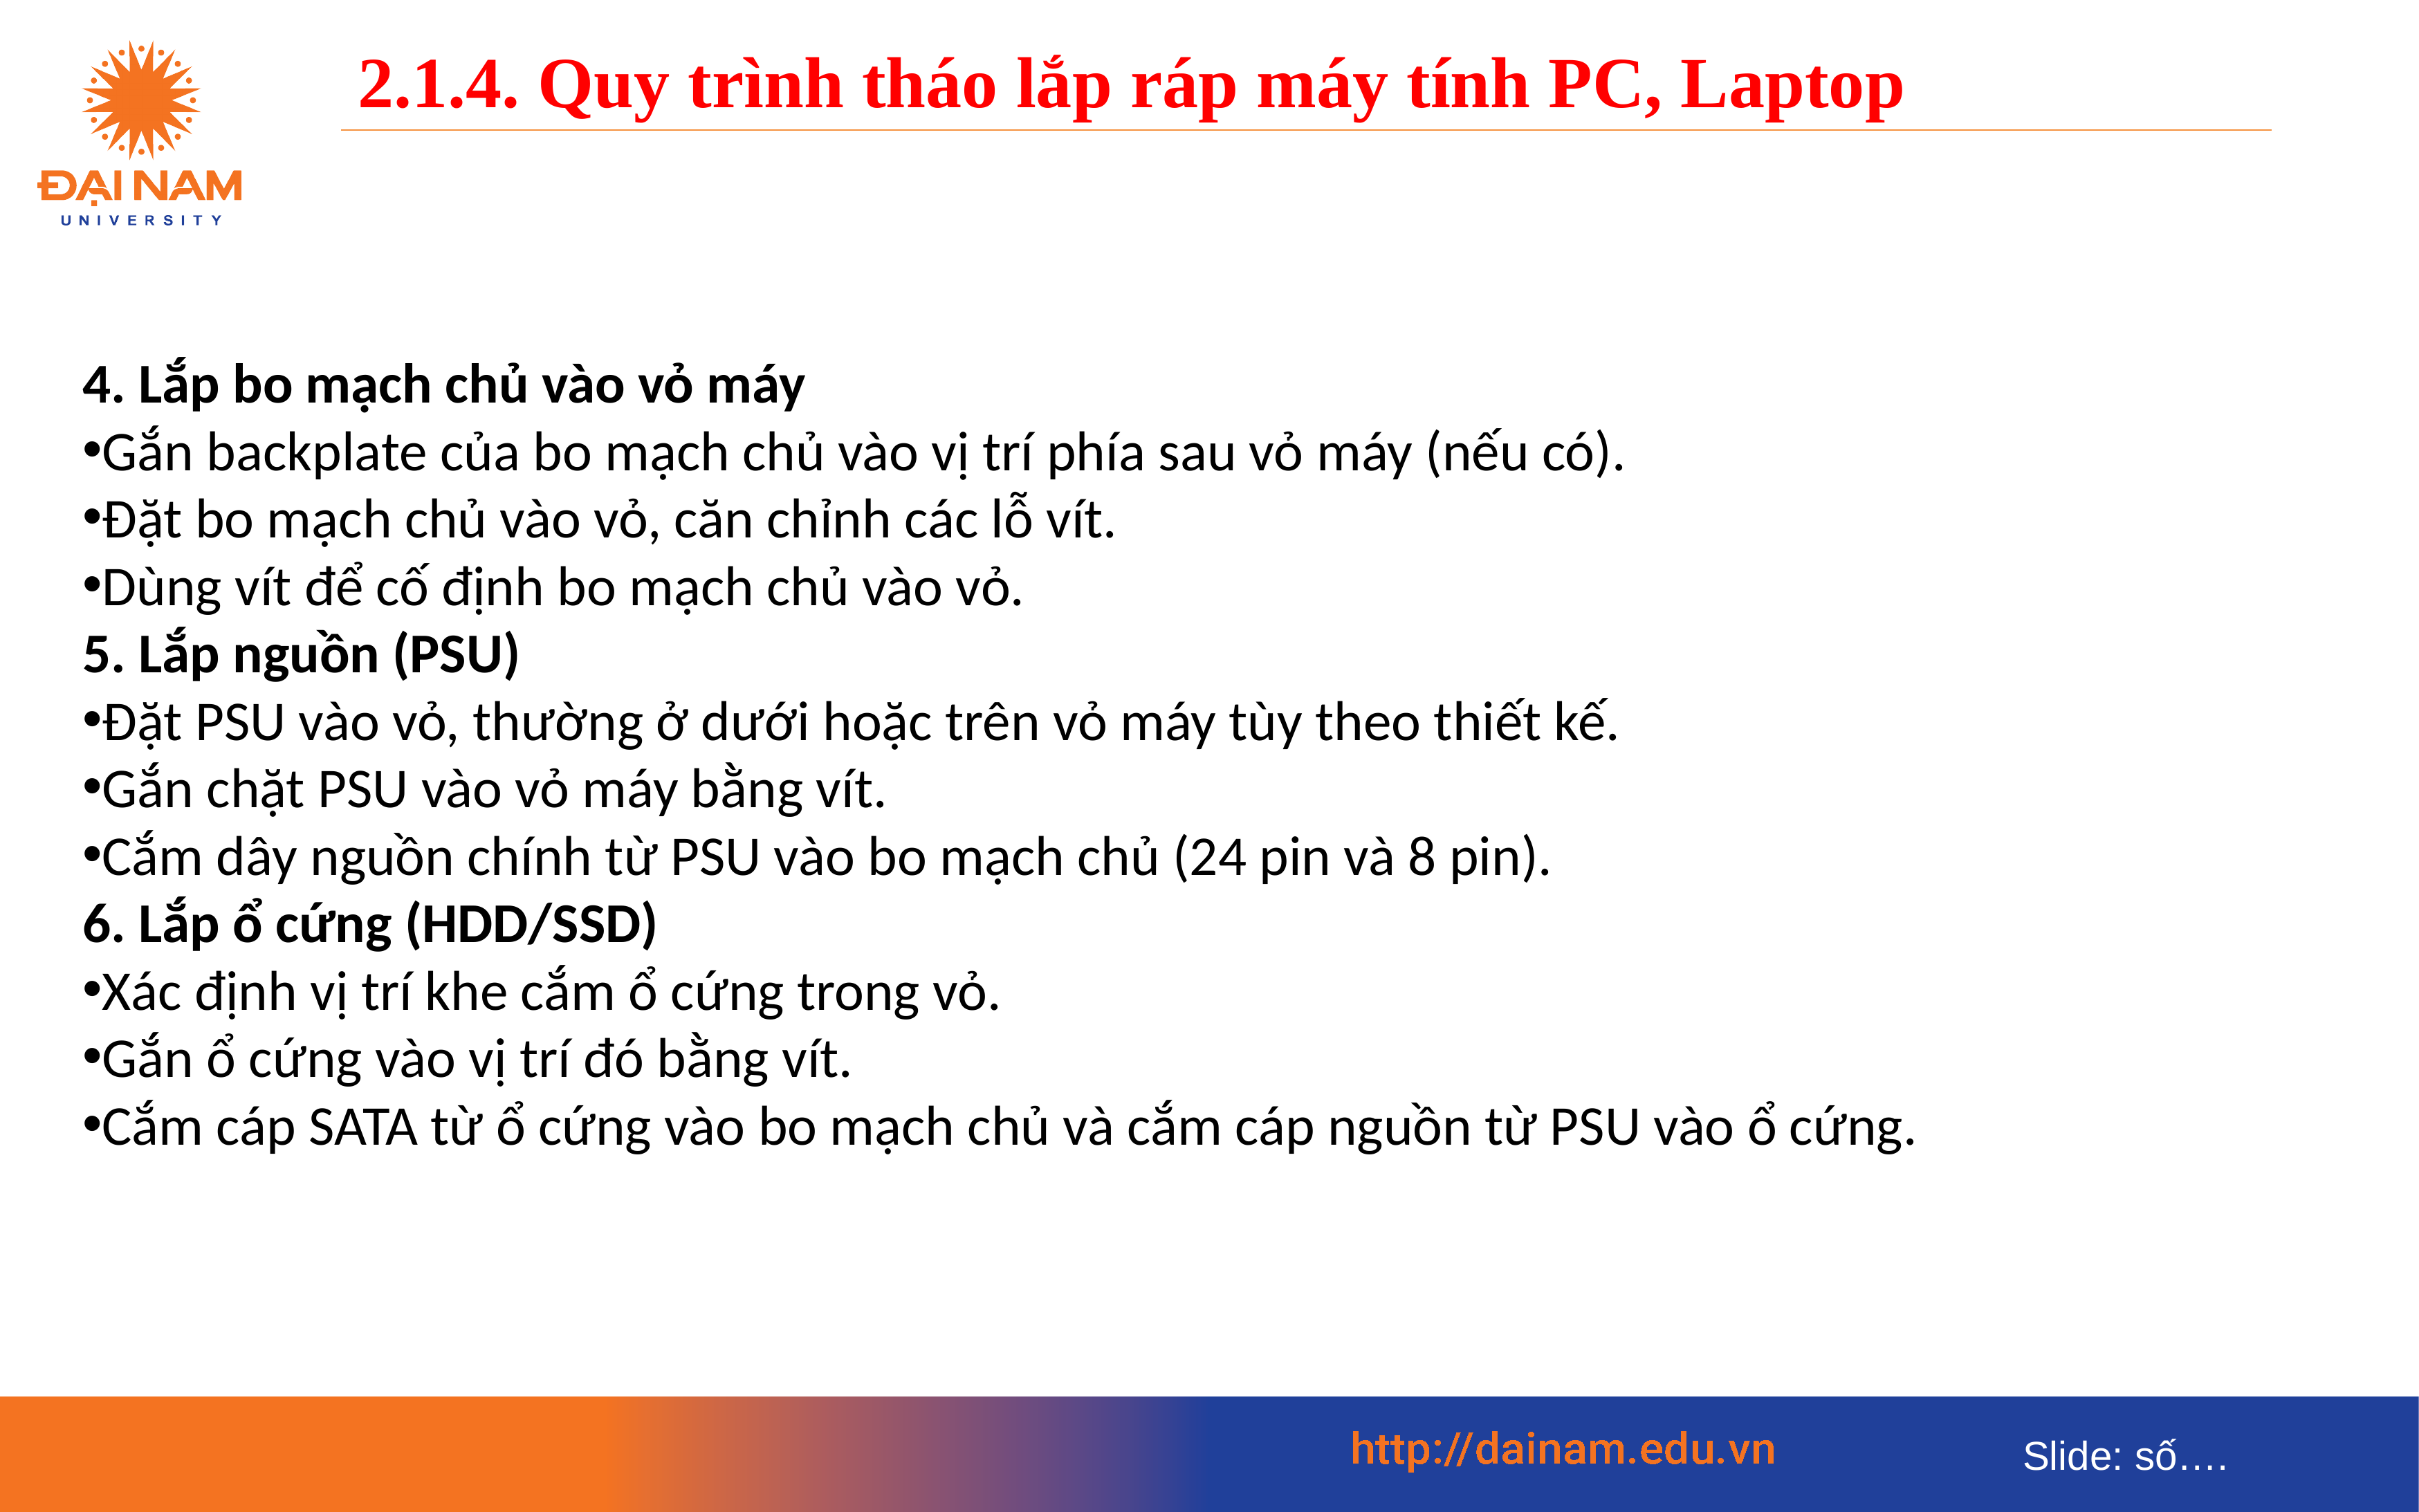

2.1.4. Quy trình tháo lắp ráp máy tính PC, Laptop
4. Lắp bo mạch chủ vào vỏ máy
Gắn backplate của bo mạch chủ vào vị trí phía sau vỏ máy (nếu có).
Đặt bo mạch chủ vào vỏ, căn chỉnh các lỗ vít.
Dùng vít để cố định bo mạch chủ vào vỏ.
5. Lắp nguồn (PSU)
Đặt PSU vào vỏ, thường ở dưới hoặc trên vỏ máy tùy theo thiết kế.
Gắn chặt PSU vào vỏ máy bằng vít.
Cắm dây nguồn chính từ PSU vào bo mạch chủ (24 pin và 8 pin).
6. Lắp ổ cứng (HDD/SSD)
Xác định vị trí khe cắm ổ cứng trong vỏ.
Gắn ổ cứng vào vị trí đó bằng vít.
Cắm cáp SATA từ ổ cứng vào bo mạch chủ và cắm cáp nguồn từ PSU vào ổ cứng.